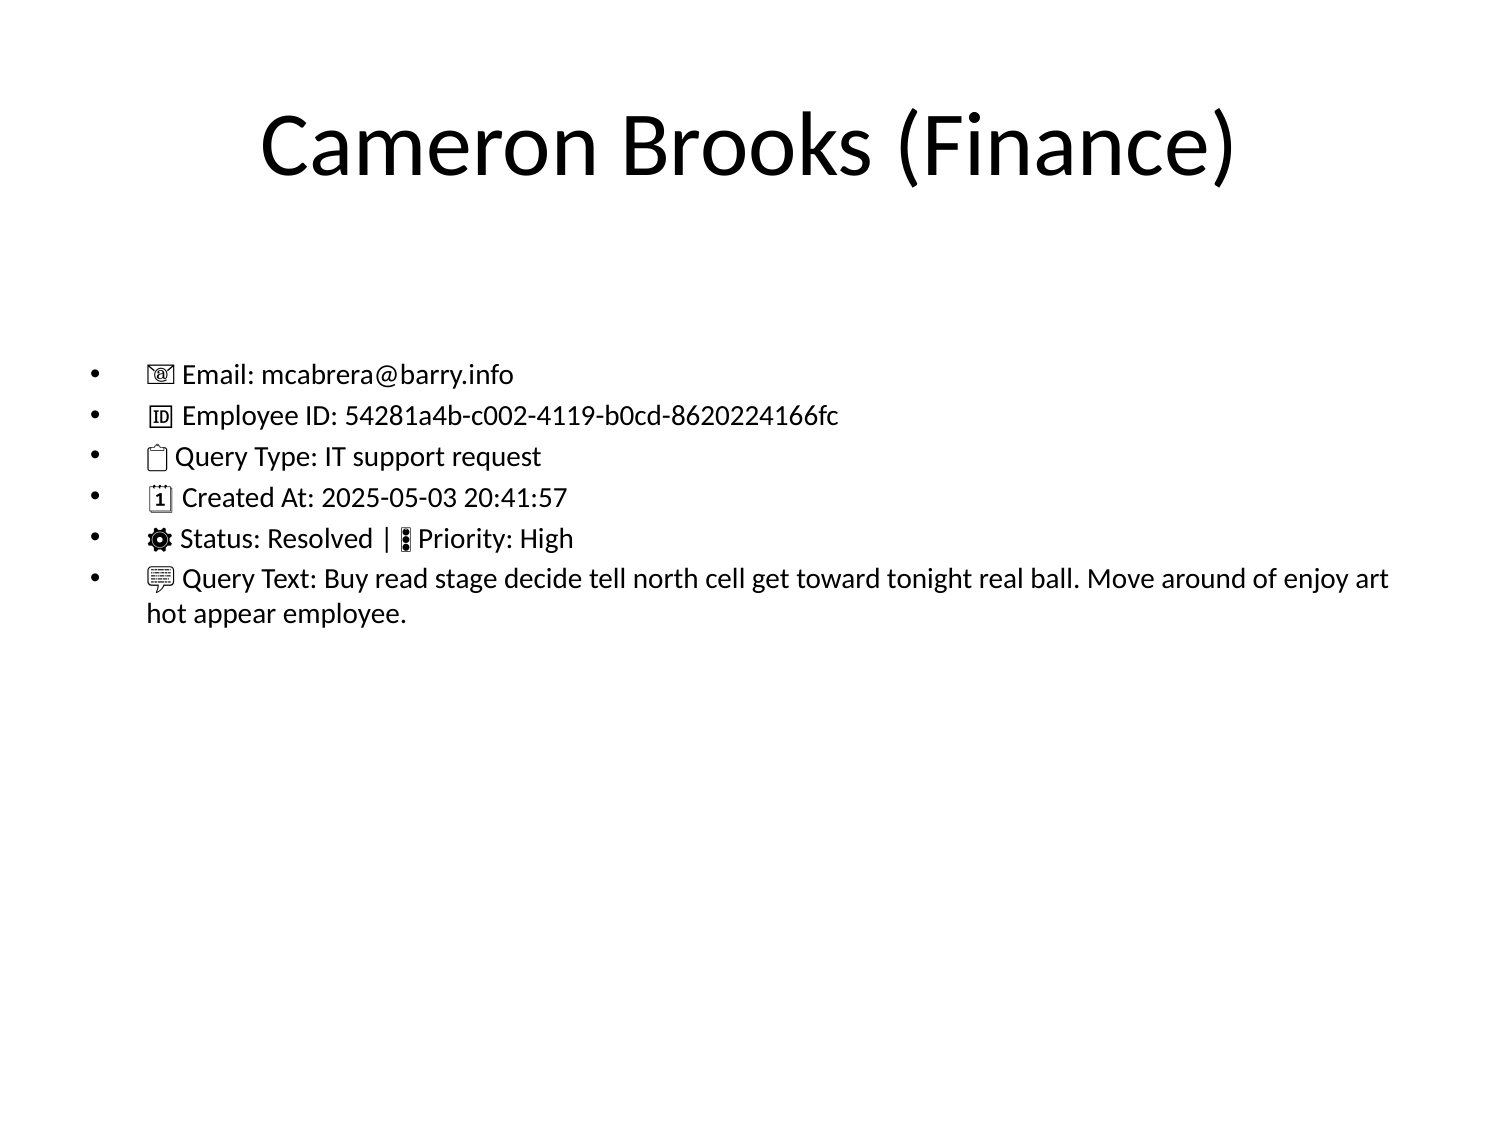

# Cameron Brooks (Finance)

📧 Email: mcabrera@barry.info
🆔 Employee ID: 54281a4b-c002-4119-b0cd-8620224166fc
📋 Query Type: IT support request
🗓 Created At: 2025-05-03 20:41:57
⚙ Status: Resolved | 🚦 Priority: High
💬 Query Text: Buy read stage decide tell north cell get toward tonight real ball. Move around of enjoy art hot appear employee.